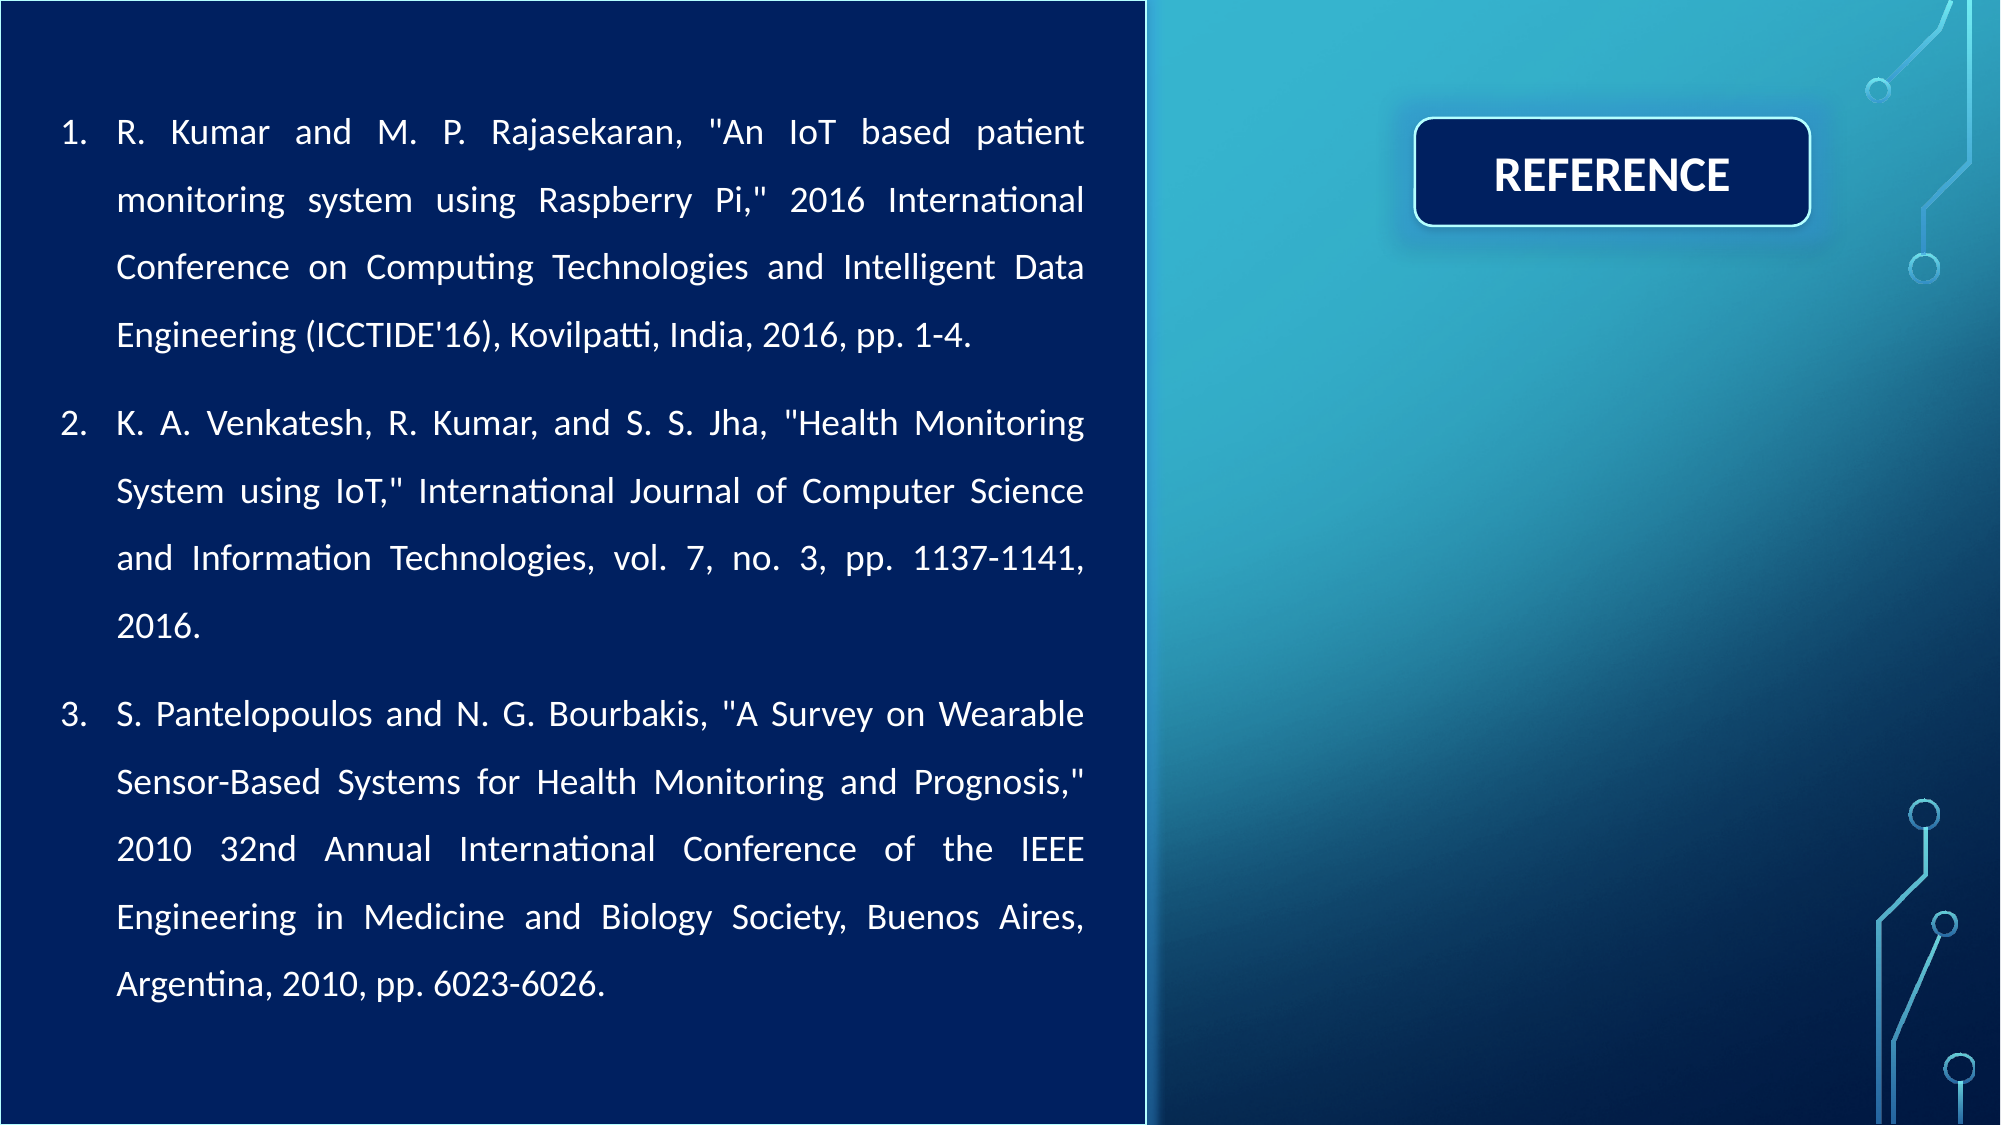

R. Kumar and M. P. Rajasekaran, "An IoT based patient monitoring system using Raspberry Pi," 2016 International Conference on Computing Technologies and Intelligent Data Engineering (ICCTIDE'16), Kovilpatti, India, 2016, pp. 1-4.
K. A. Venkatesh, R. Kumar, and S. S. Jha, "Health Monitoring System using IoT," International Journal of Computer Science and Information Technologies, vol. 7, no. 3, pp. 1137-1141, 2016.
S. Pantelopoulos and N. G. Bourbakis, "A Survey on Wearable Sensor-Based Systems for Health Monitoring and Prognosis," 2010 32nd Annual International Conference of the IEEE Engineering in Medicine and Biology Society, Buenos Aires, Argentina, 2010, pp. 6023-6026.
REFERENCE